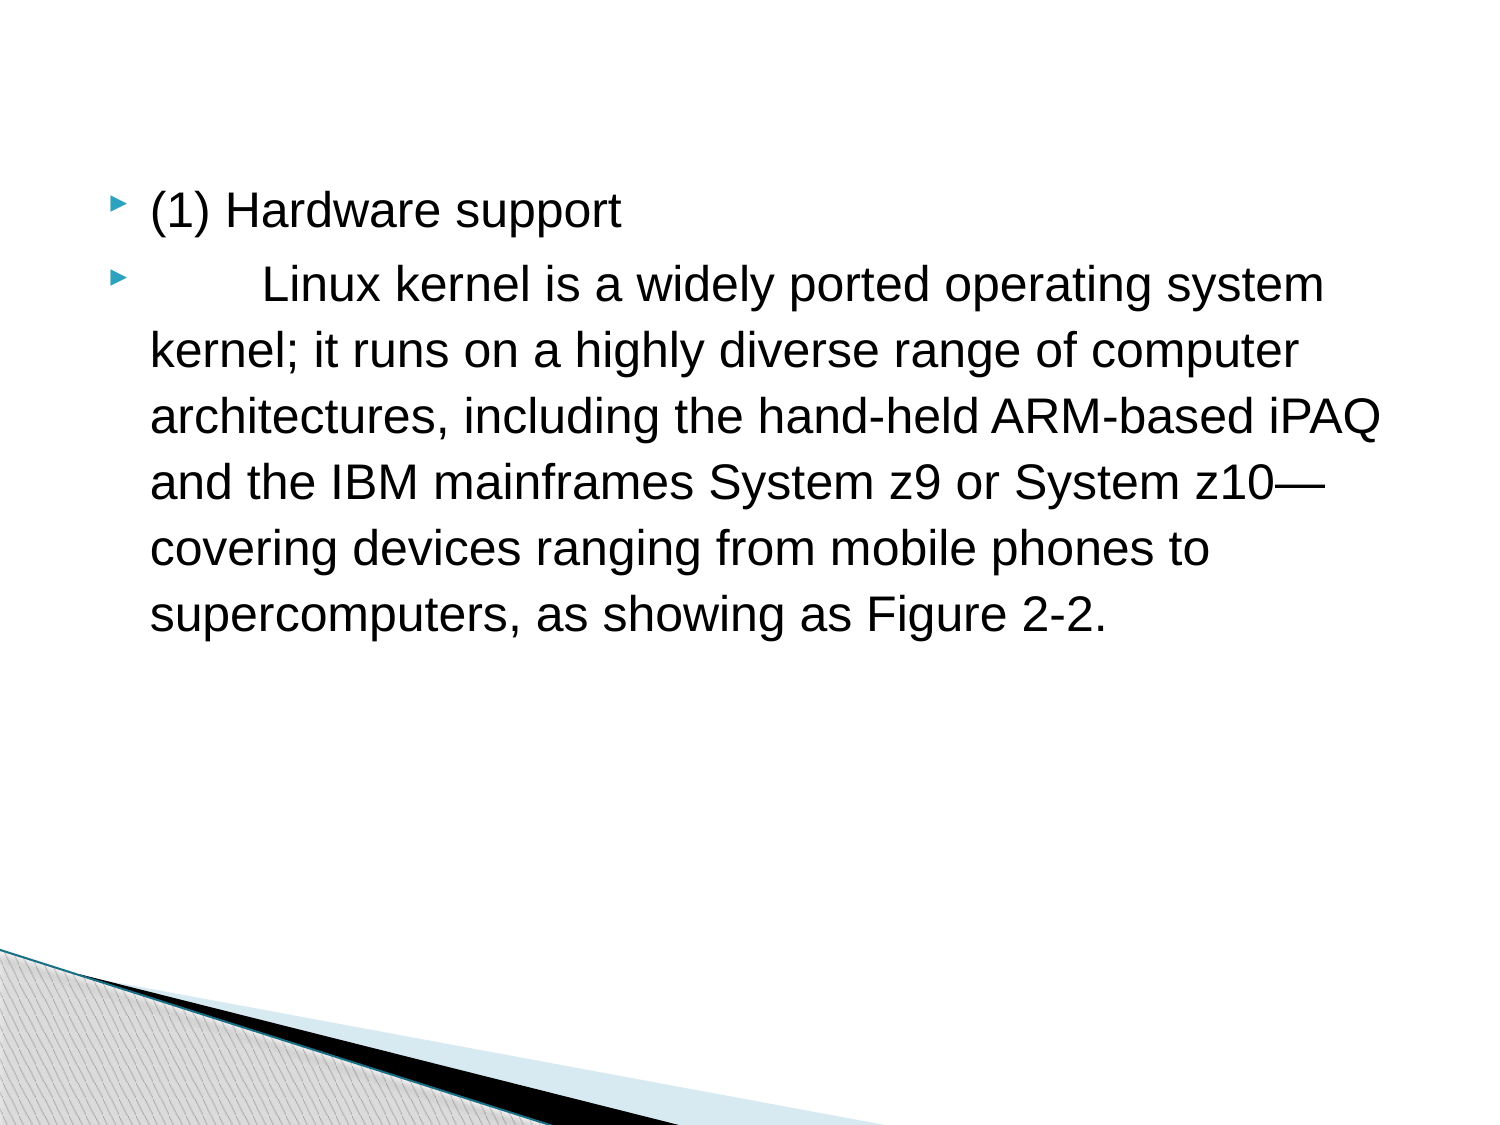

(1) Hardware support
　　Linux kernel is a widely ported operating system kernel; it runs on a highly diverse range of computer architectures, including the hand-held ARM-based iPAQ and the IBM mainframes System z9 or System z10—covering devices ranging from mobile phones to supercomputers, as showing as Figure 2-2.